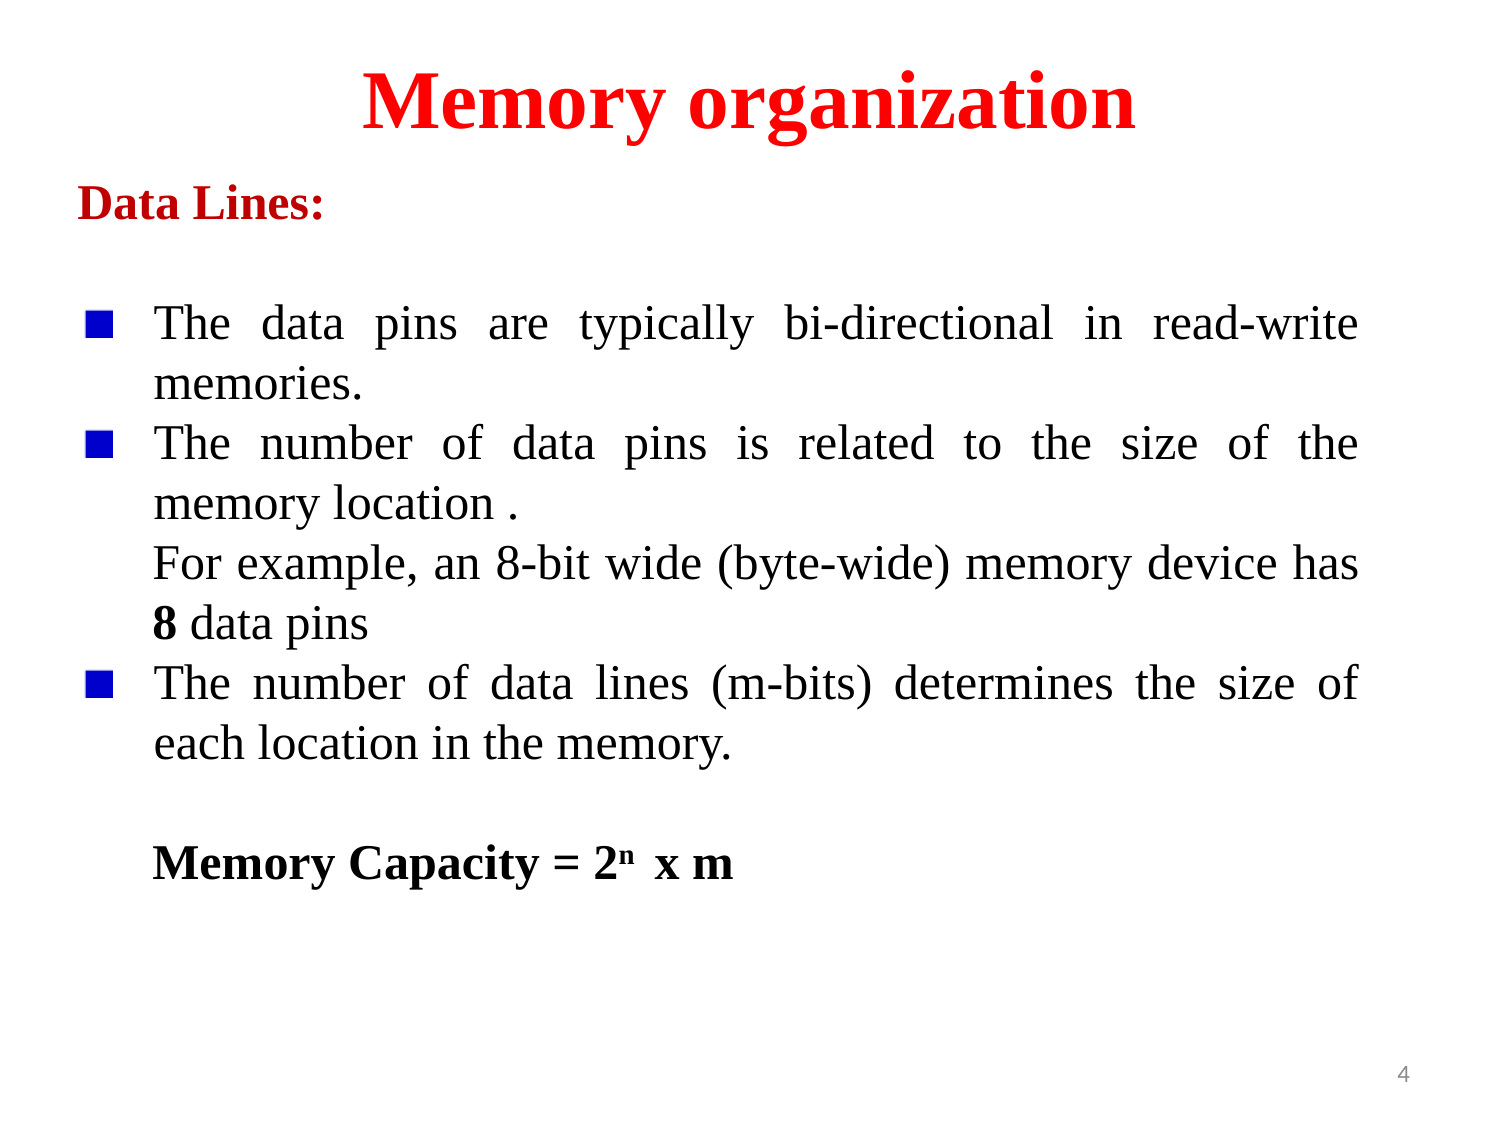

Memory organization
Data Lines:

The data pins are typically bi-directional in read-write memories.
The number of data pins is related to the size of the memory location .
For example, an 8-bit wide (byte-wide) memory device has 8 data pins
The number of data lines (m-bits) determines the size of each location in the memory.

Memory Capacity = 2n  x m

4